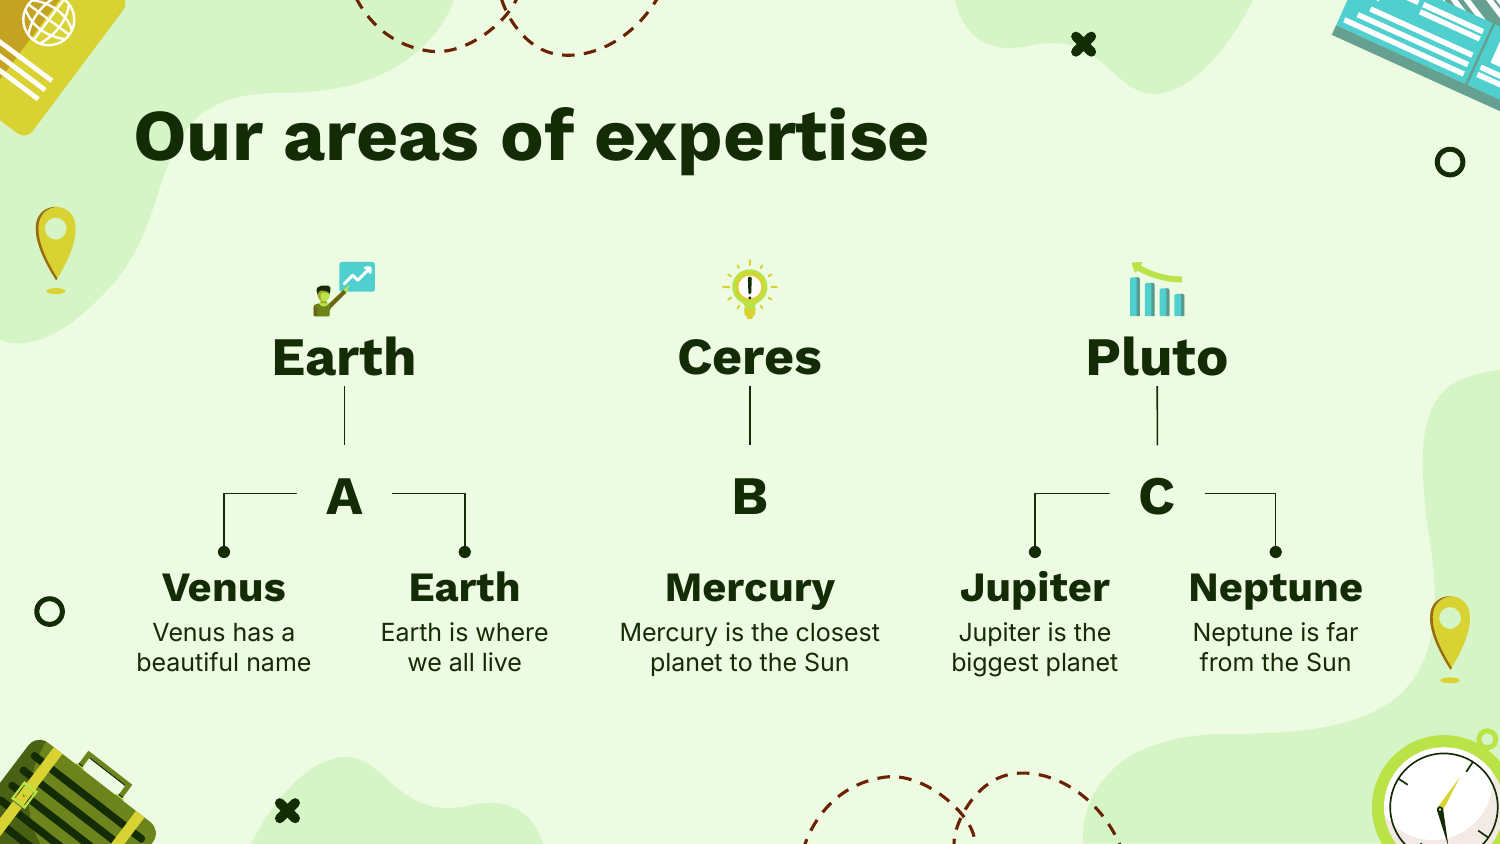

# Our areas of expertise

Earth
Pluto
Ceres
A
B
C
Venus
Earth
Mercury
Jupiter
Neptune
Venus has a beautiful name
Jupiter is the biggest planet
Neptune is far from the Sun
Earth is where we all live
Mercury is the closest planet to the Sun